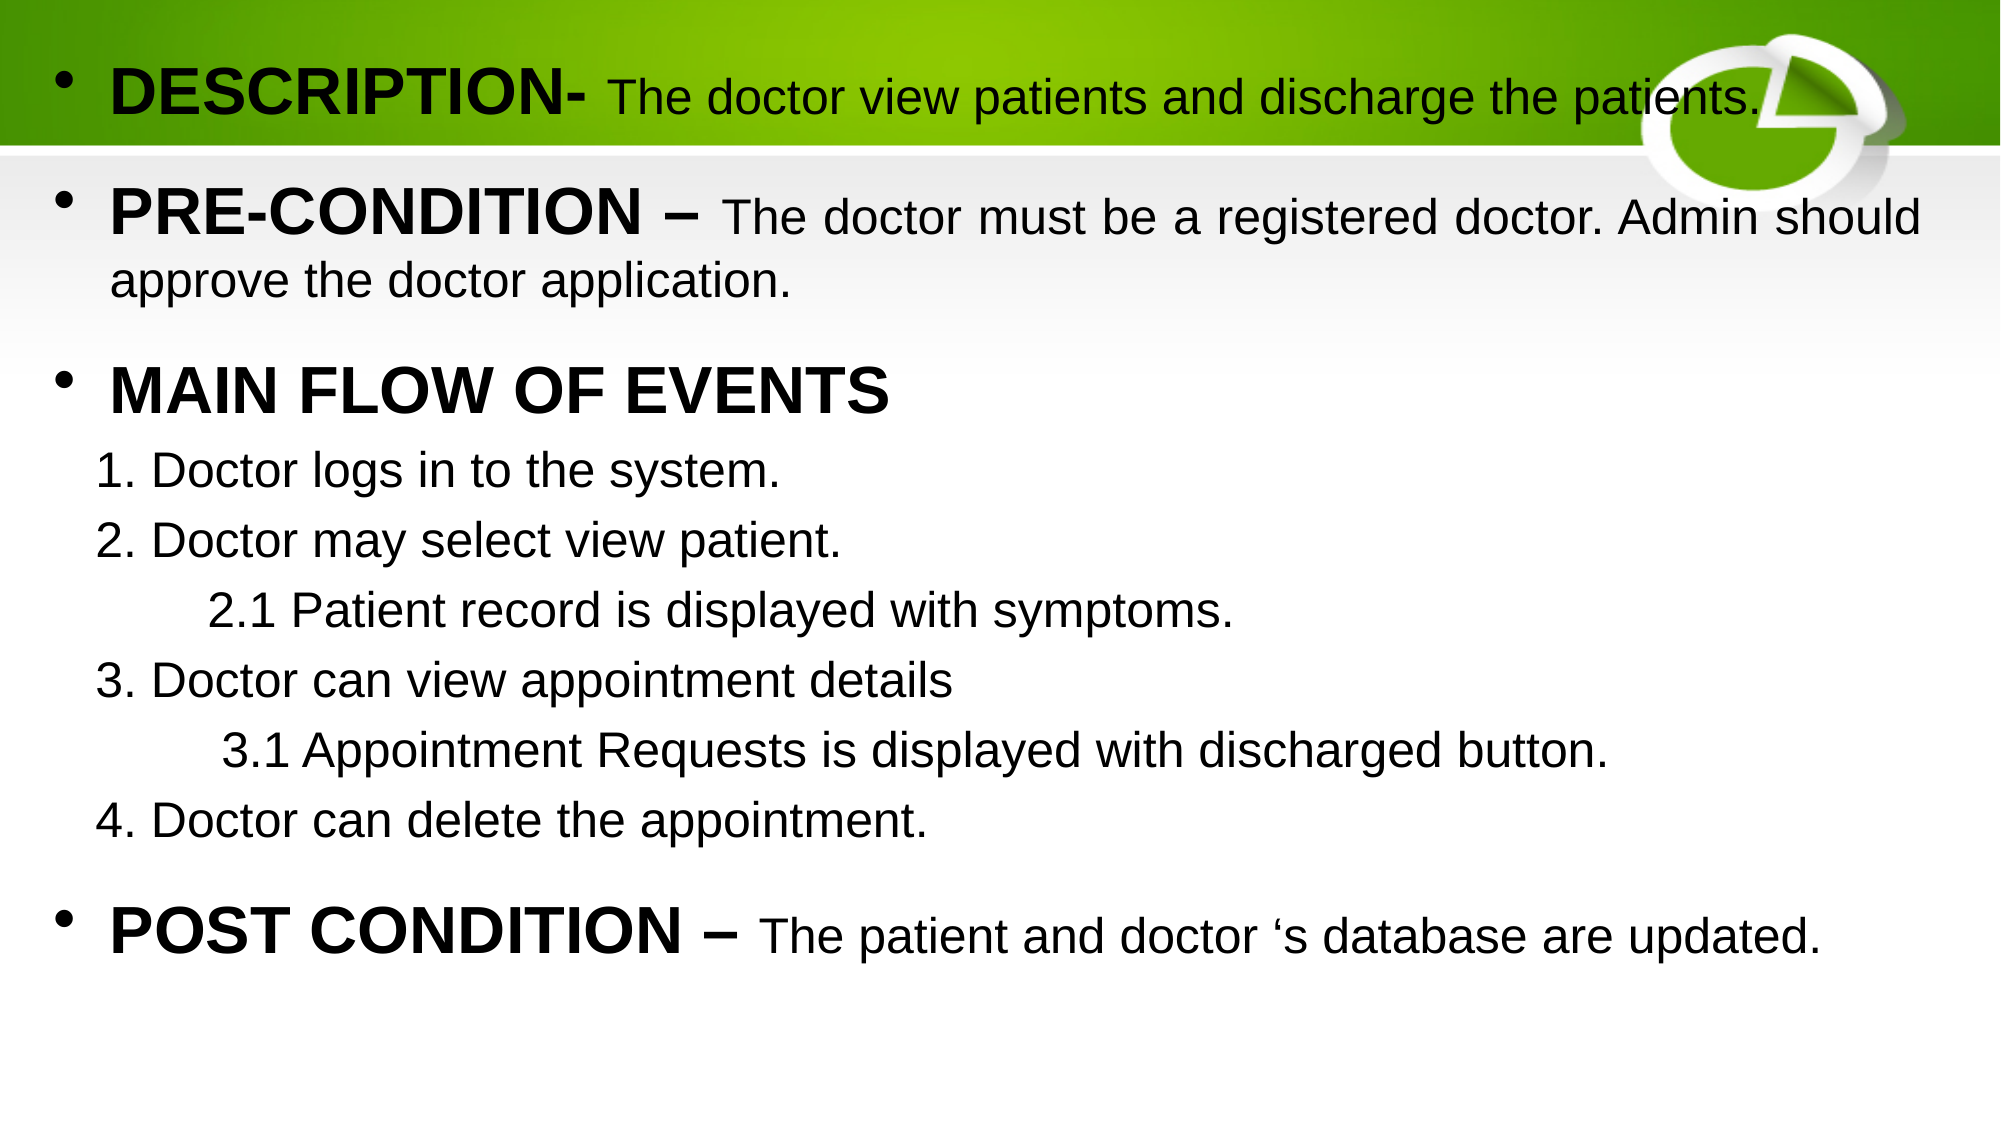

DESCRIPTION- The doctor view patients and discharge the patients.

PRE-CONDITION – The doctor must be a registered doctor. Admin should approve the doctor application.

MAIN FLOW OF EVENTS
   1. Doctor logs in to the system.
   2. Doctor may select view patient.
           2.1 Patient record is displayed with symptoms.
   3. Doctor can view appointment details
            3.1 Appointment Requests is displayed with discharged button.
   4. Doctor can delete the appointment.

POST CONDITION – The patient and doctor ‘s database are updated.